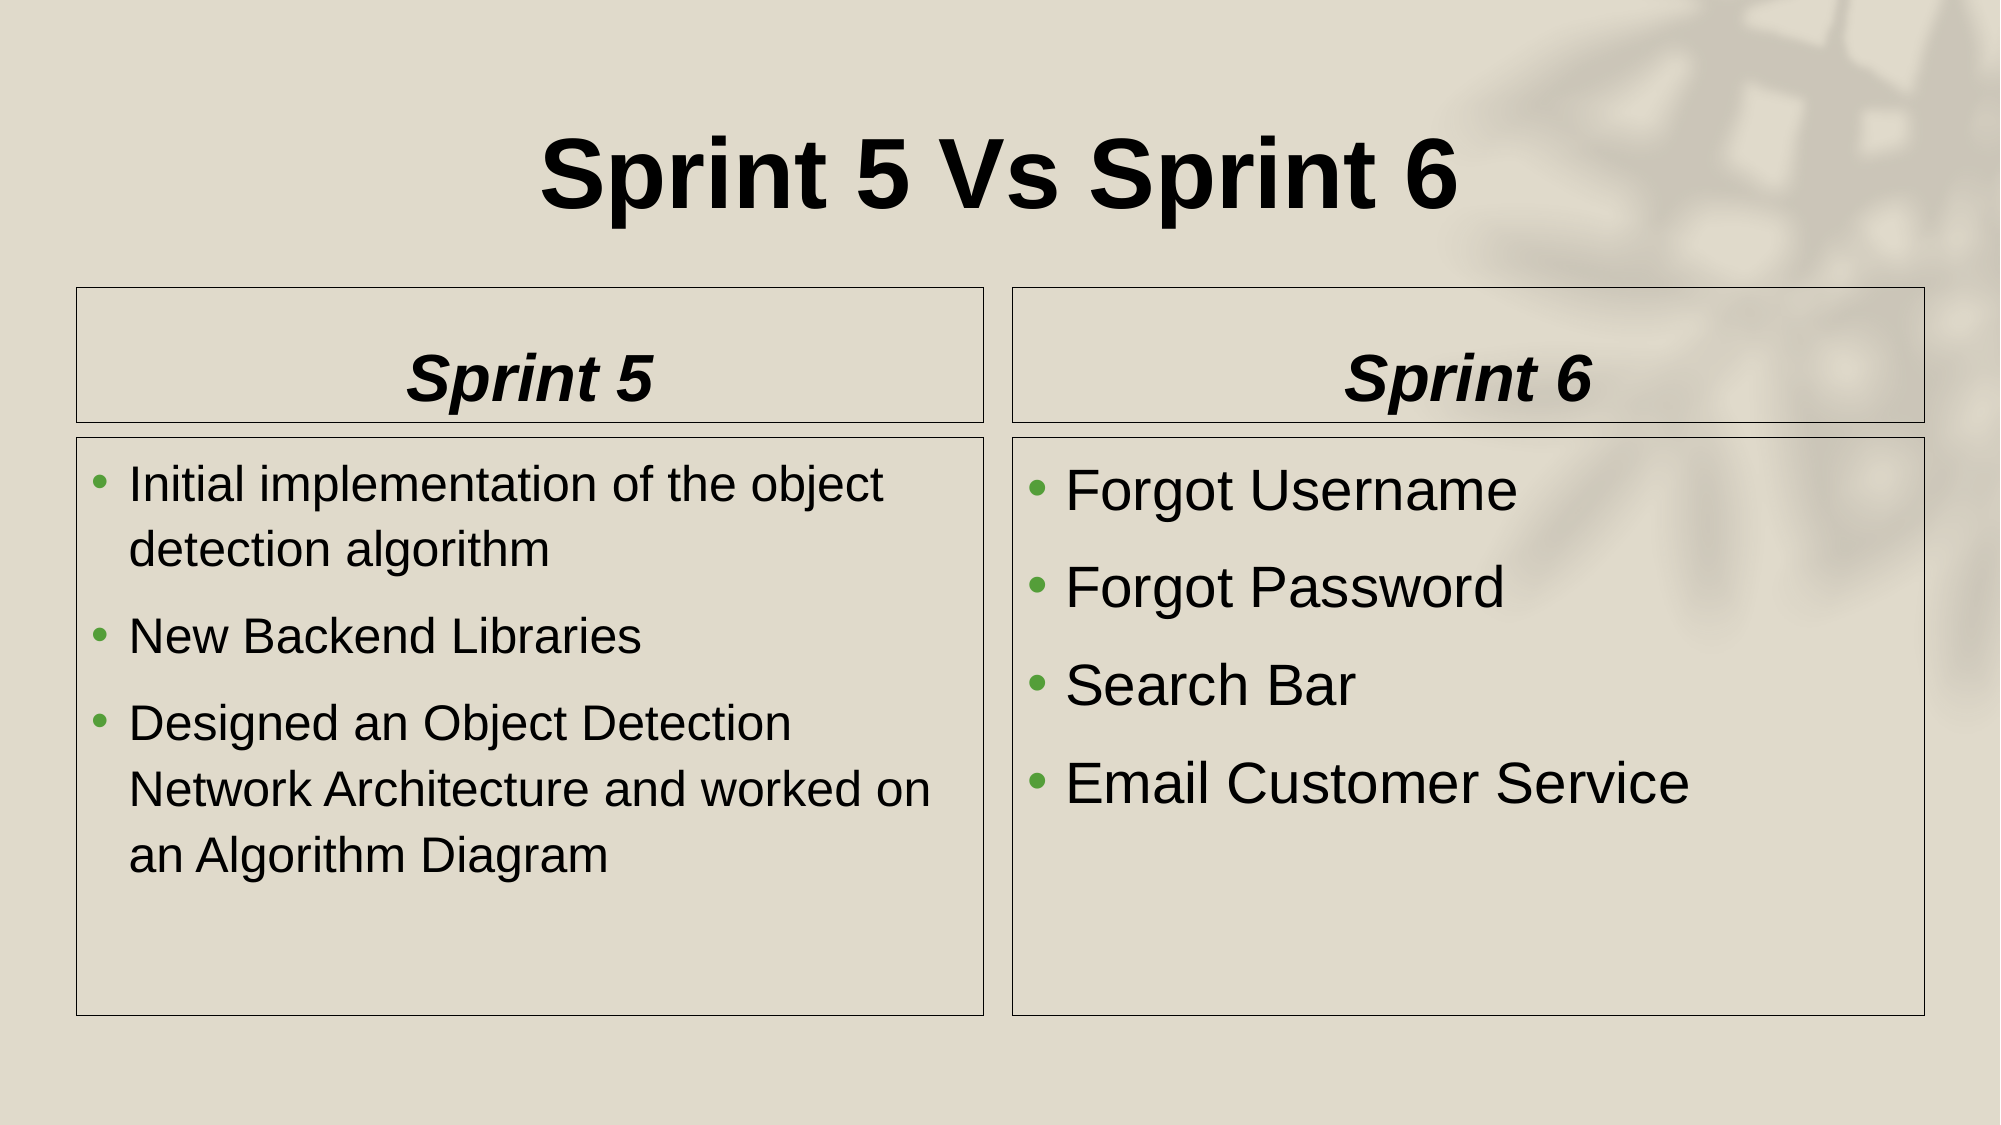

# Sprint 5 Vs Sprint 6
Sprint 5
Sprint 6
Initial implementation of the object detection algorithm
New Backend Libraries
Designed an Object Detection Network Architecture and worked on an Algorithm Diagram
Forgot Username
Forgot Password
Search Bar
Email Customer Service